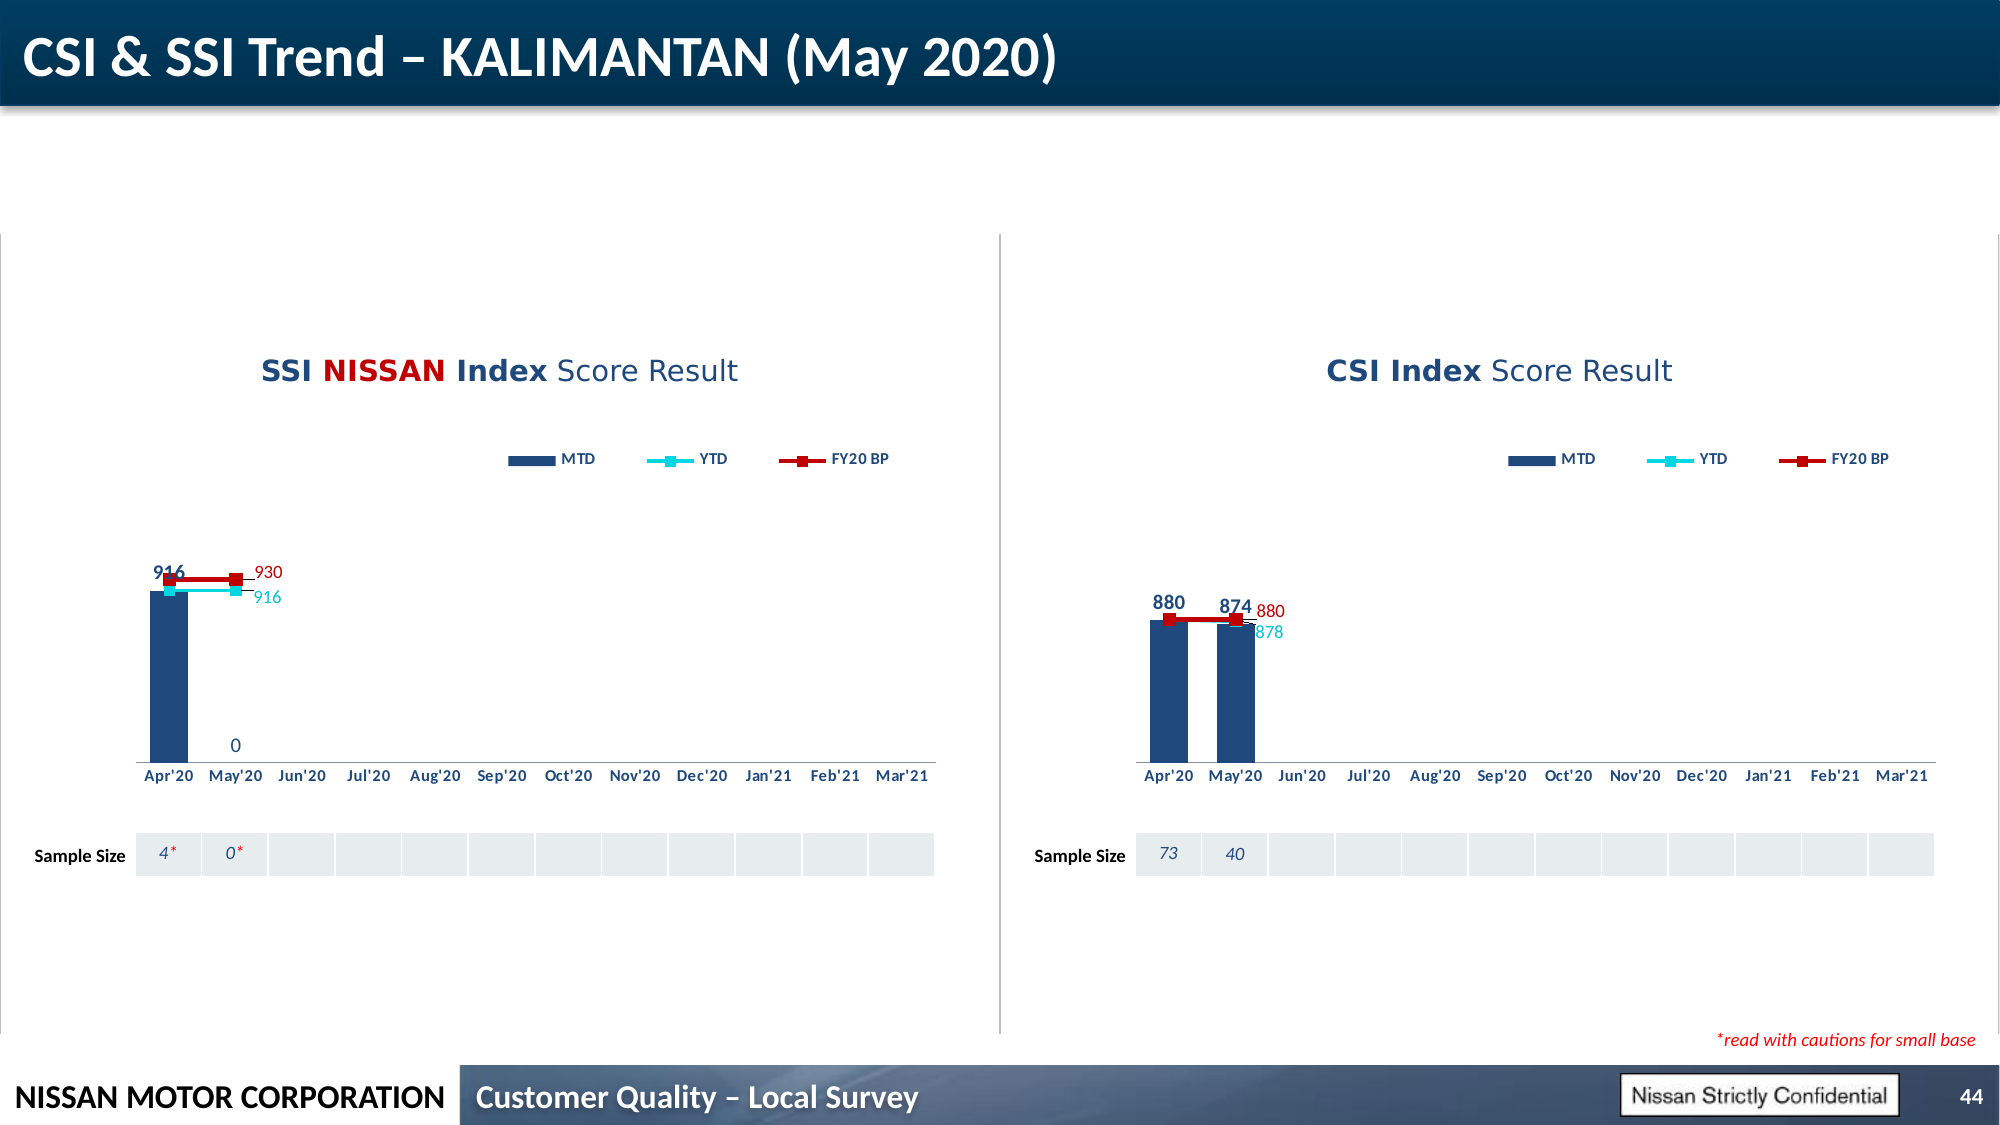

# CSI & SSI Trend – KALIMANTAN (May 2020)

SSI NISSAN Index Score Result
CSI Index Score Result

### Chart

| Category | MTD | YTD | FY20 BP |
|---|---|---|---|
| Apr'20 | 916.300198950075 | 916.300198950075 | 930.0 |
| May'20 | 700.0 | 916.300198950075 | 930.0 |
| Jun'20 | None | None | None |
| Jul'20 | None | None | None |
| Aug'20 | None | None | None |
| Sep'20 | None | None | None |
| Oct'20 | None | None | None |
| Nov'20 | None | None | None |
| Dec'20 | None | None | None |
| Jan'21 | None | None | None |
| Feb'21 | None | None | None |
| Mar'21 | None | None | None |

### Chart

| Category | MTD | YTD | FY20 BP |
|---|---|---|---|
| Apr'20 | 879.6416853530382 | 879.6416853530382 | 880.0 |
| May'20 | 874.1394215716124 | 877.6939813596134 | 880.0 |
| Jun'20 | None | None | None |
| Jul'20 | None | None | None |
| Aug'20 | None | None | None |
| Sep'20 | None | None | None |
| Oct'20 | None | None | None |
| Nov'20 | None | None | None |
| Dec'20 | None | None | None |
| Jan'21 | None | None | None |
| Feb'21 | None | None | None |
| Mar'21 | None | None | None |
| 4\* | 0\* |  |  |  |  |  |  |  |  |  |  |
| --- | --- | --- | --- | --- | --- | --- | --- | --- | --- | --- | --- |
| 73 | 40 |  |  |  |  |  |  |  |  |  |  |
| --- | --- | --- | --- | --- | --- | --- | --- | --- | --- | --- | --- |
Sample Size
Sample Size
*read with cautions for small base
44